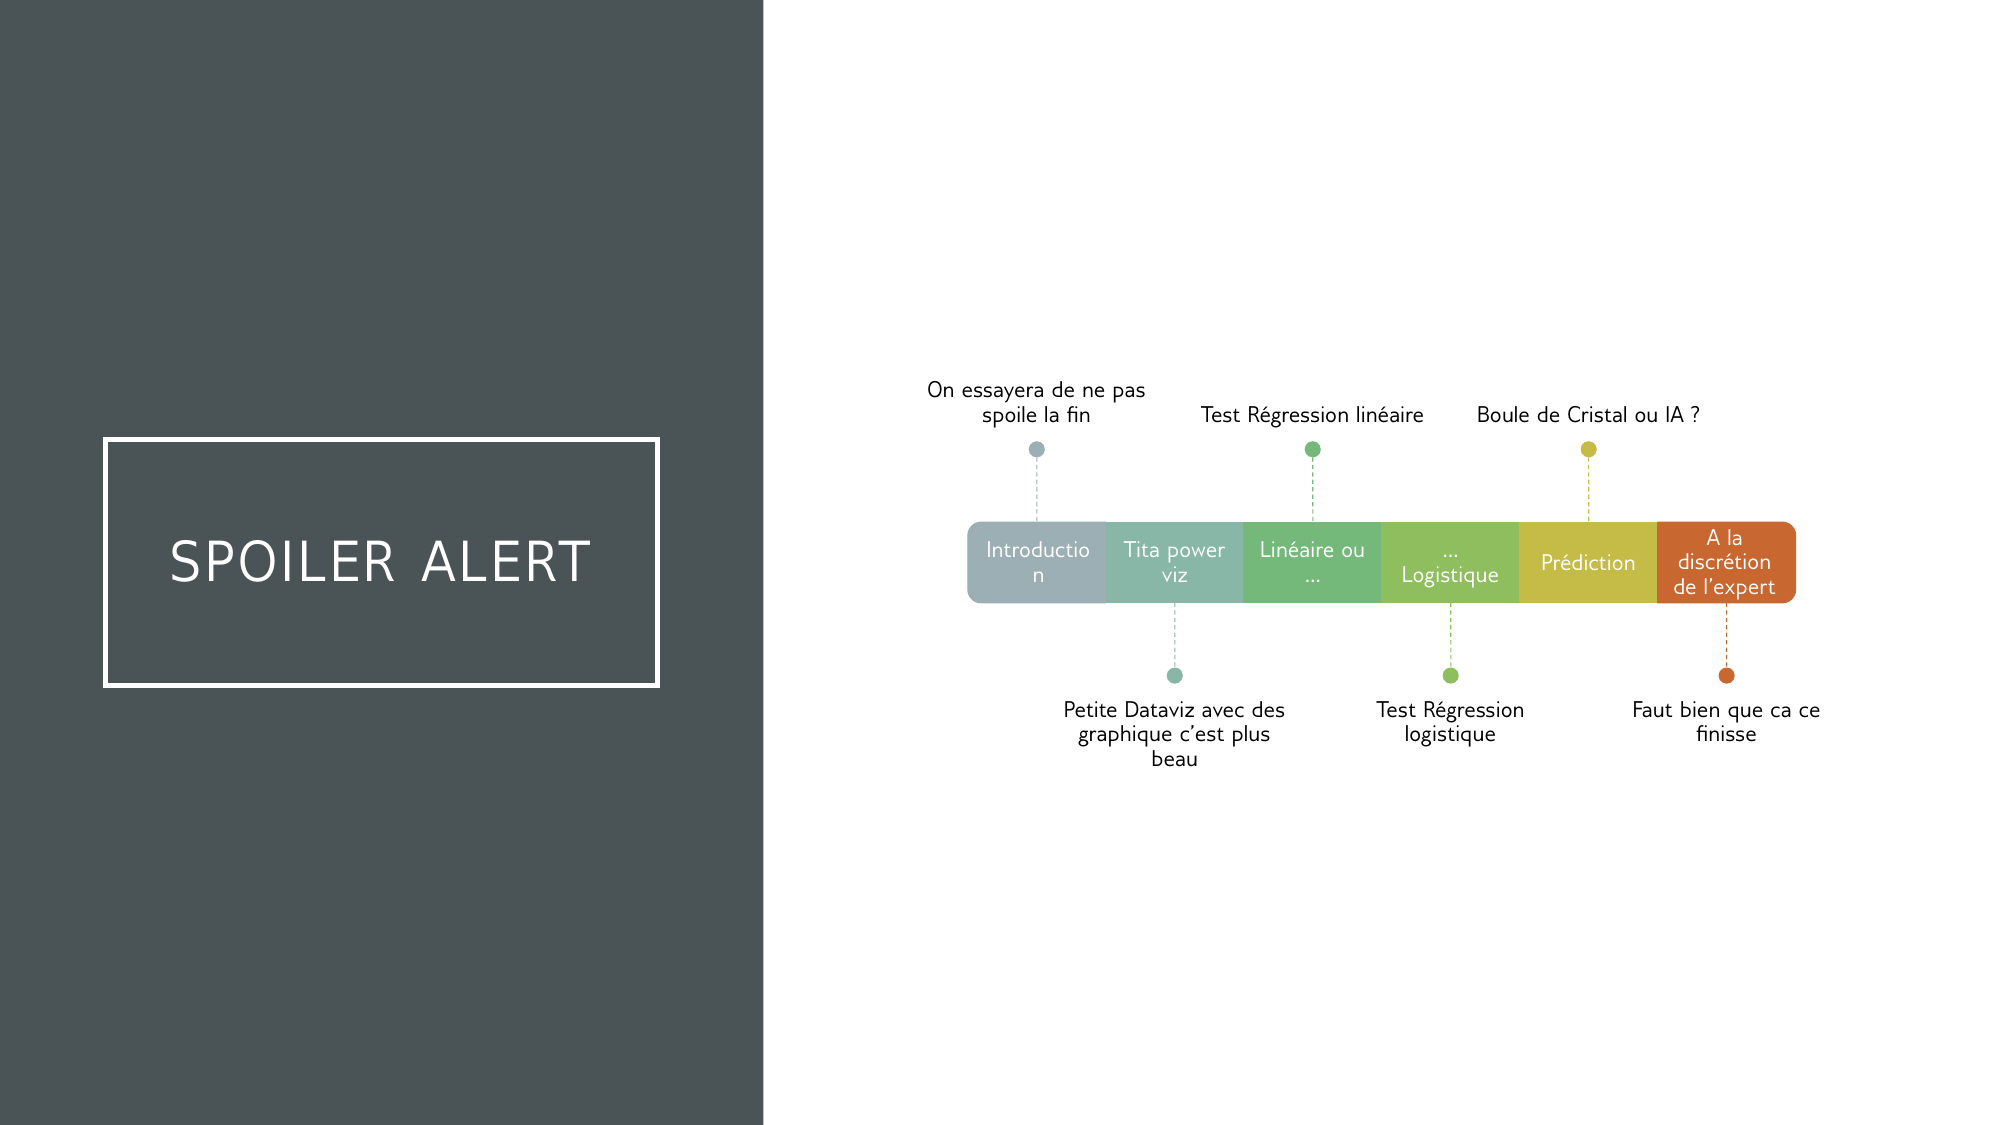

Introduction
On essayera de ne pas spoile la fin
Tita power viz
Petite Dataviz avec des graphique c’est plus beau
Linéaire ou …
Test Régression linéaire
…Logistique
Test Régression logistique
Prédiction
Boule de Cristal ou IA ?
A la discrétion de l’expert
Faut bien que ca ce finisse
# Spoiler Alert